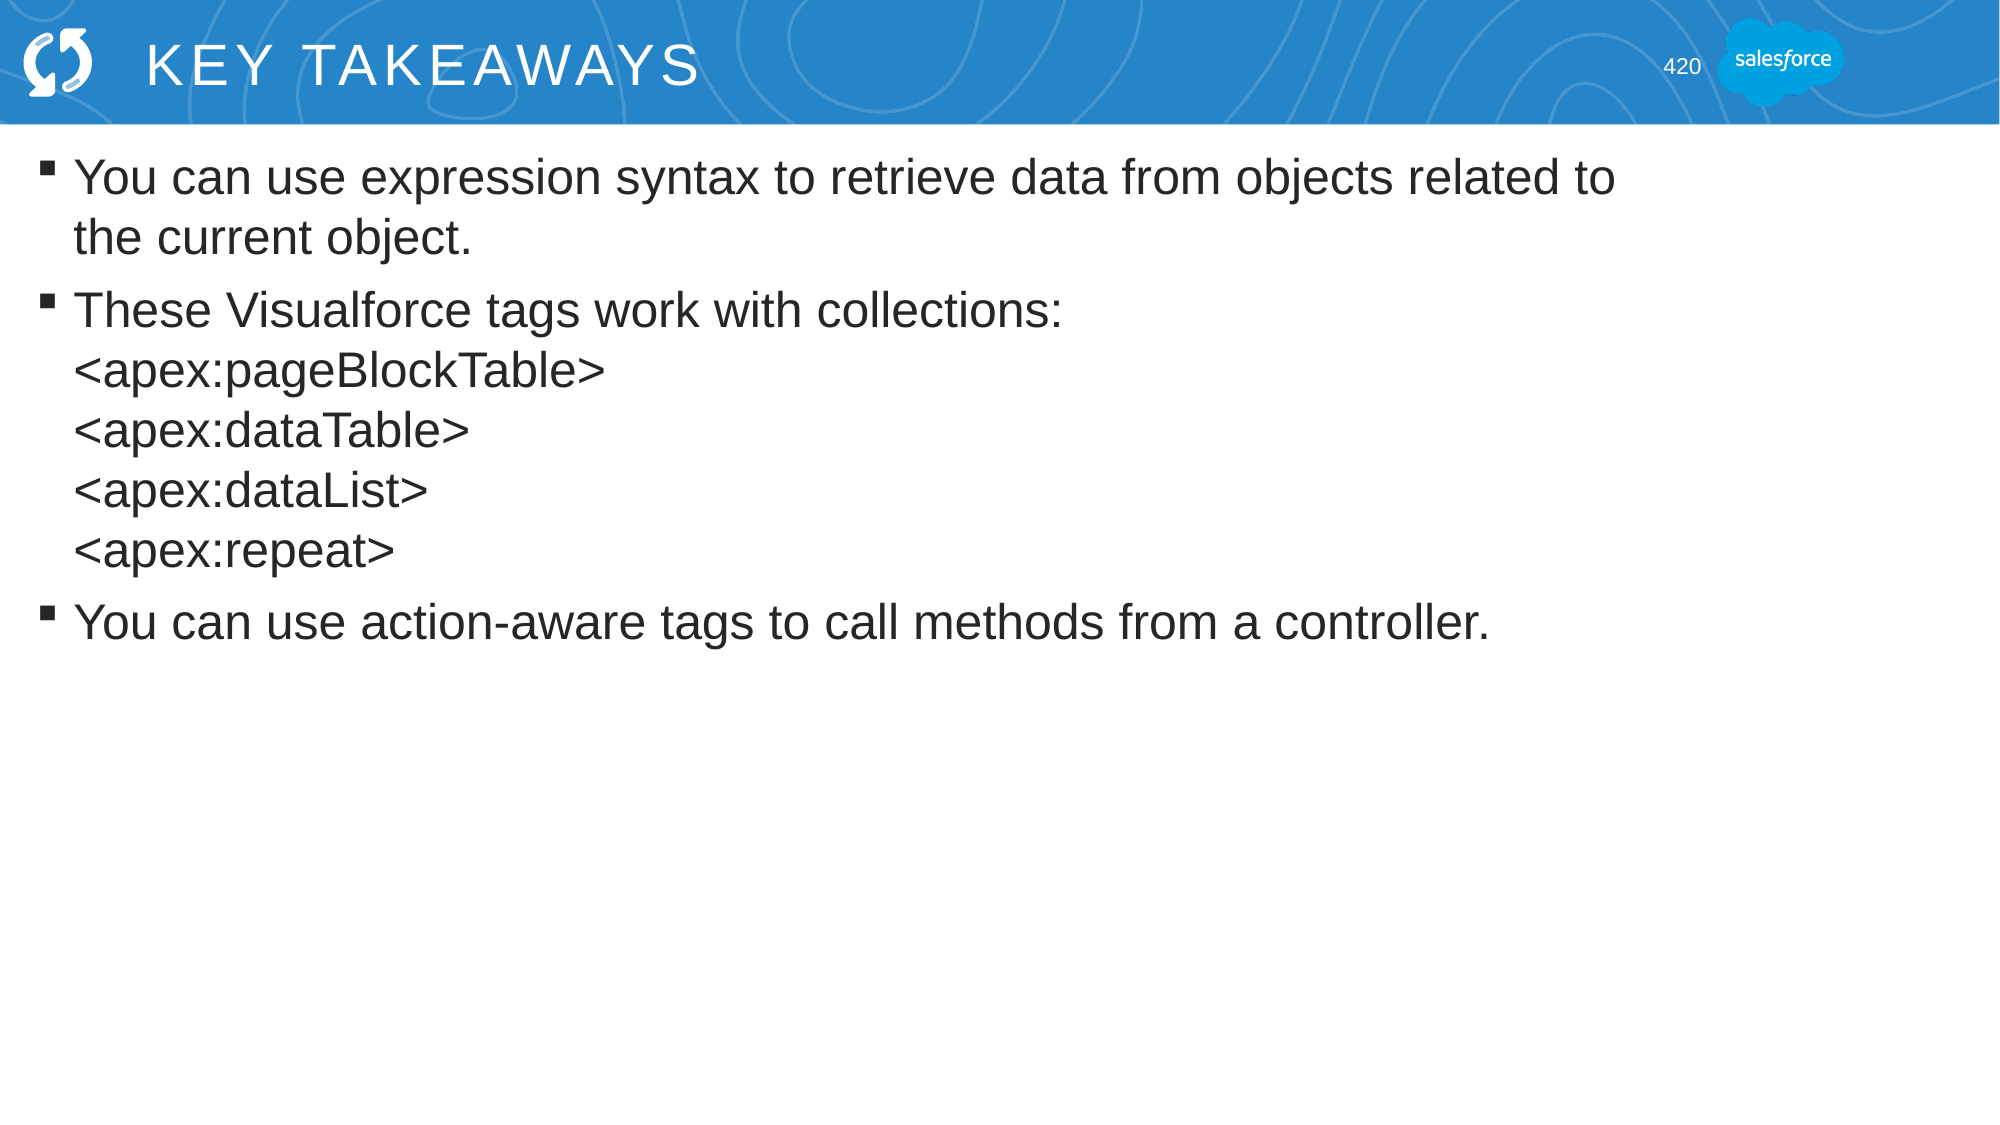

# Key Takeaways
420
You can use expression syntax to retrieve data from objects related to the current object.
These Visualforce tags work with collections:
<apex:pageBlockTable>
<apex:dataTable>
<apex:dataList>
<apex:repeat>
You can use action-aware tags to call methods from a controller.